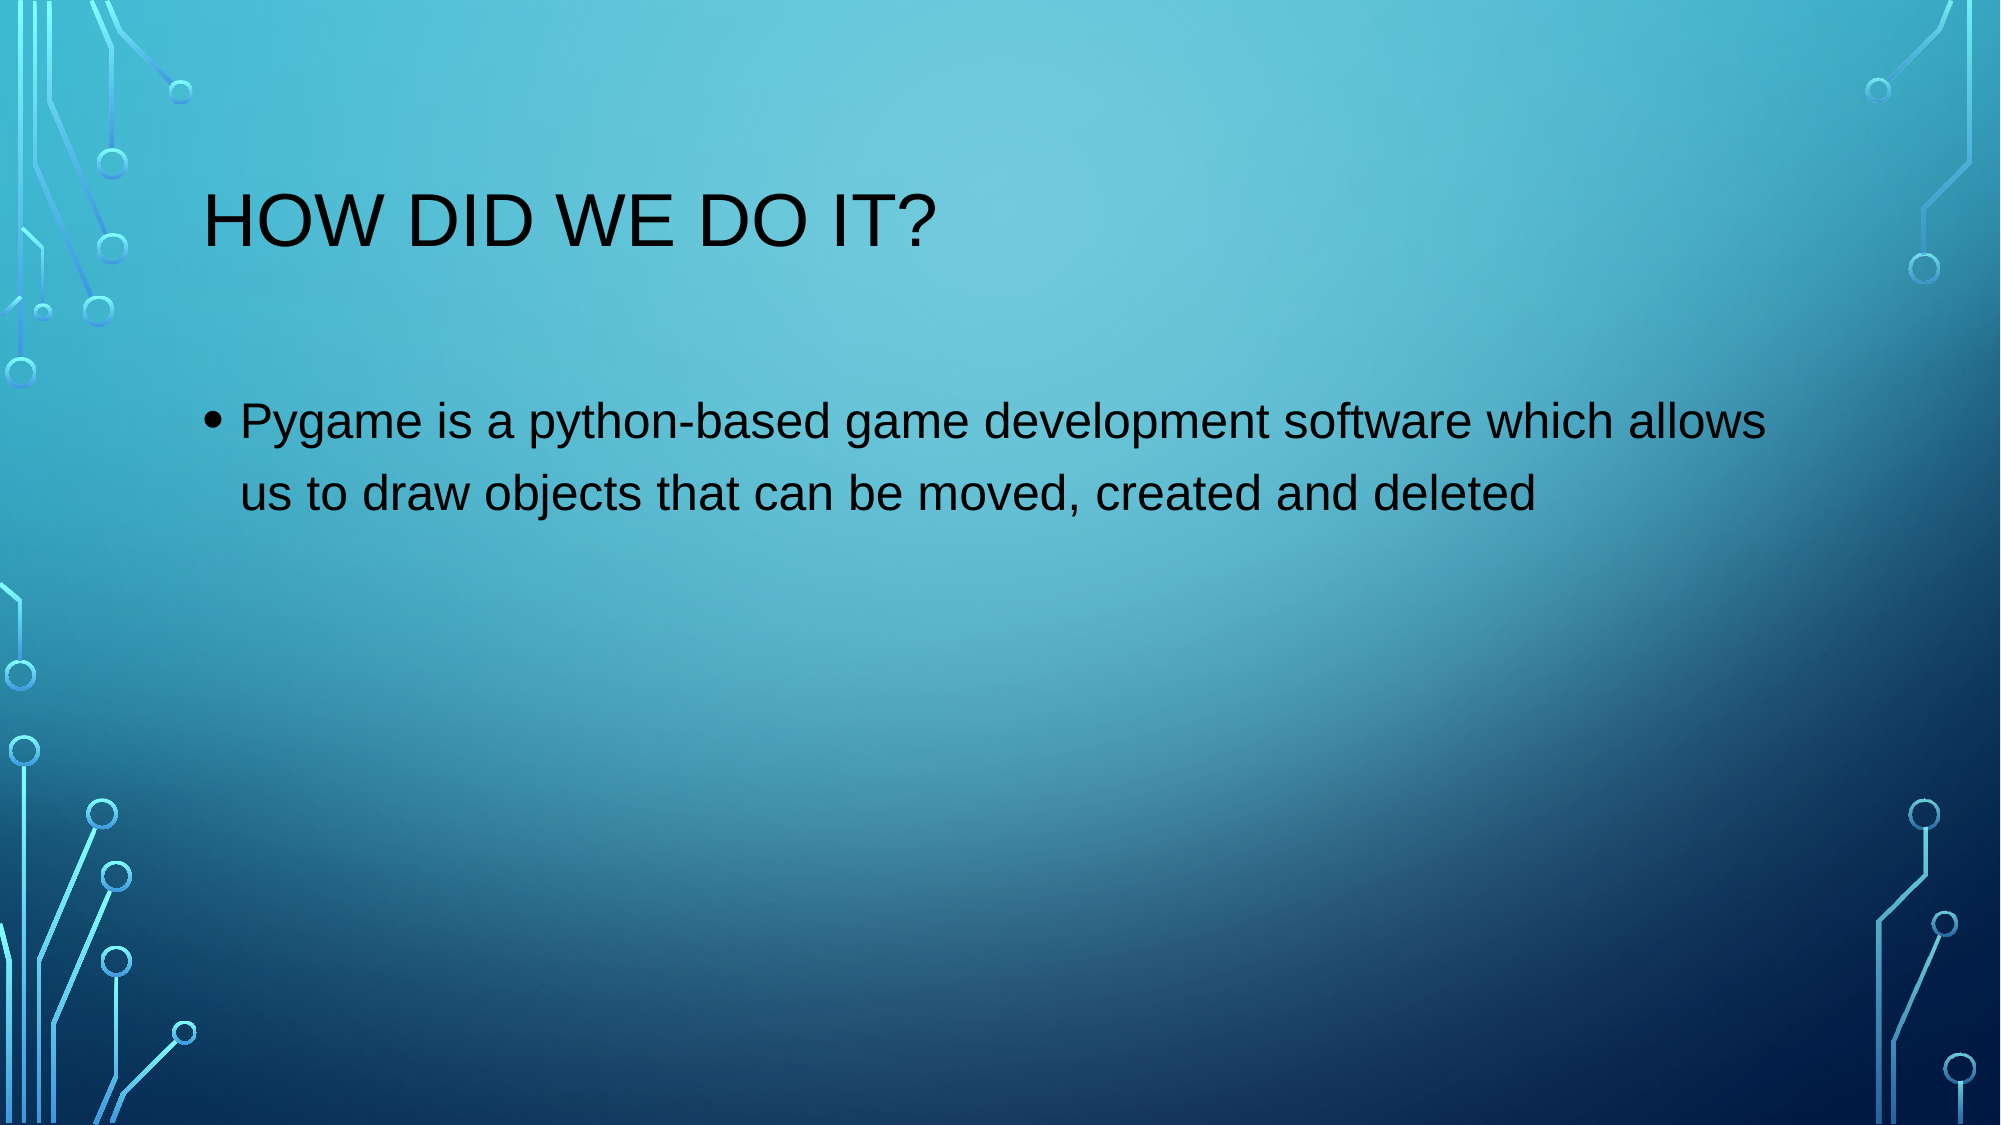

# How did we do it?
Pygame is a python-based game development software which allows us to draw objects that can be moved, created and deleted